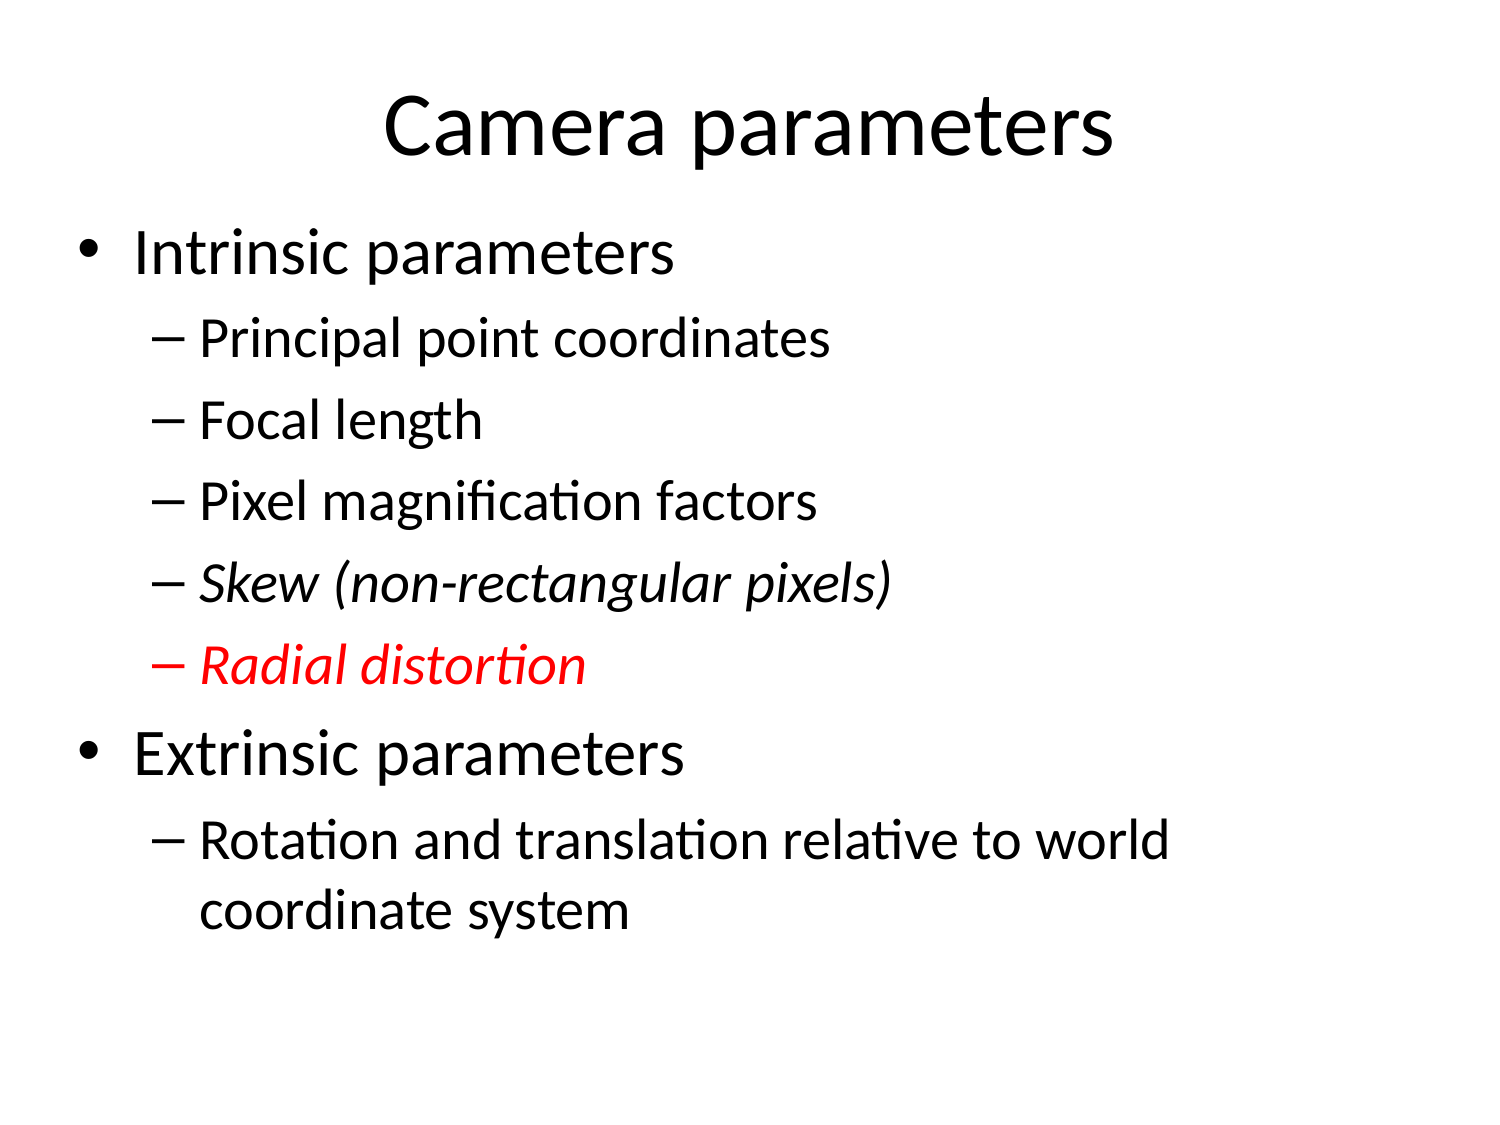

# Camera parameters
Intrinsic parameters
Principal point coordinates
Focal length
Pixel magnification factors
Skew (non-rectangular pixels)
Radial distortion
Extrinsic parameters
Rotation and translation relative to world coordinate system